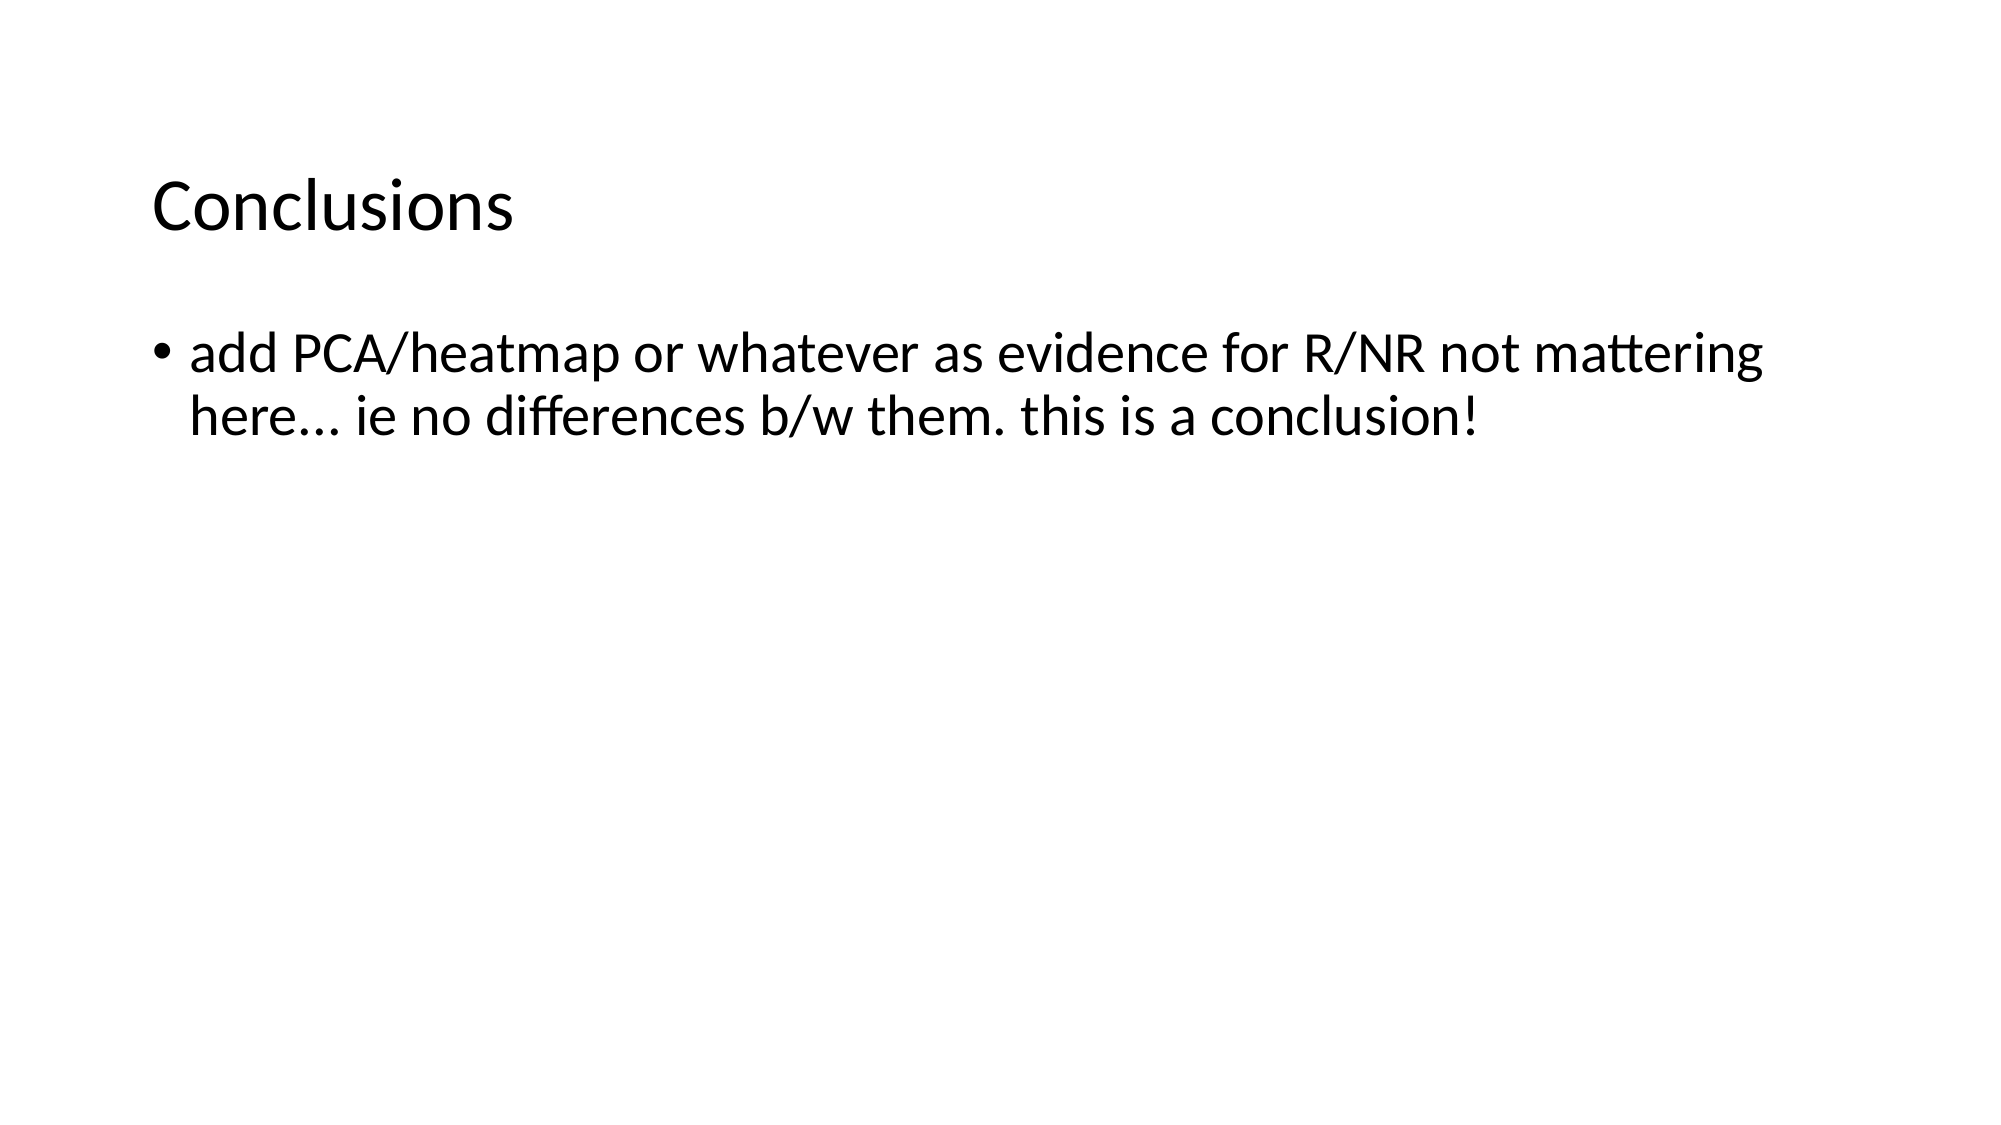

# Conclusions
add PCA/heatmap or whatever as evidence for R/NR not mattering here... ie no differences b/w them. this is a conclusion!